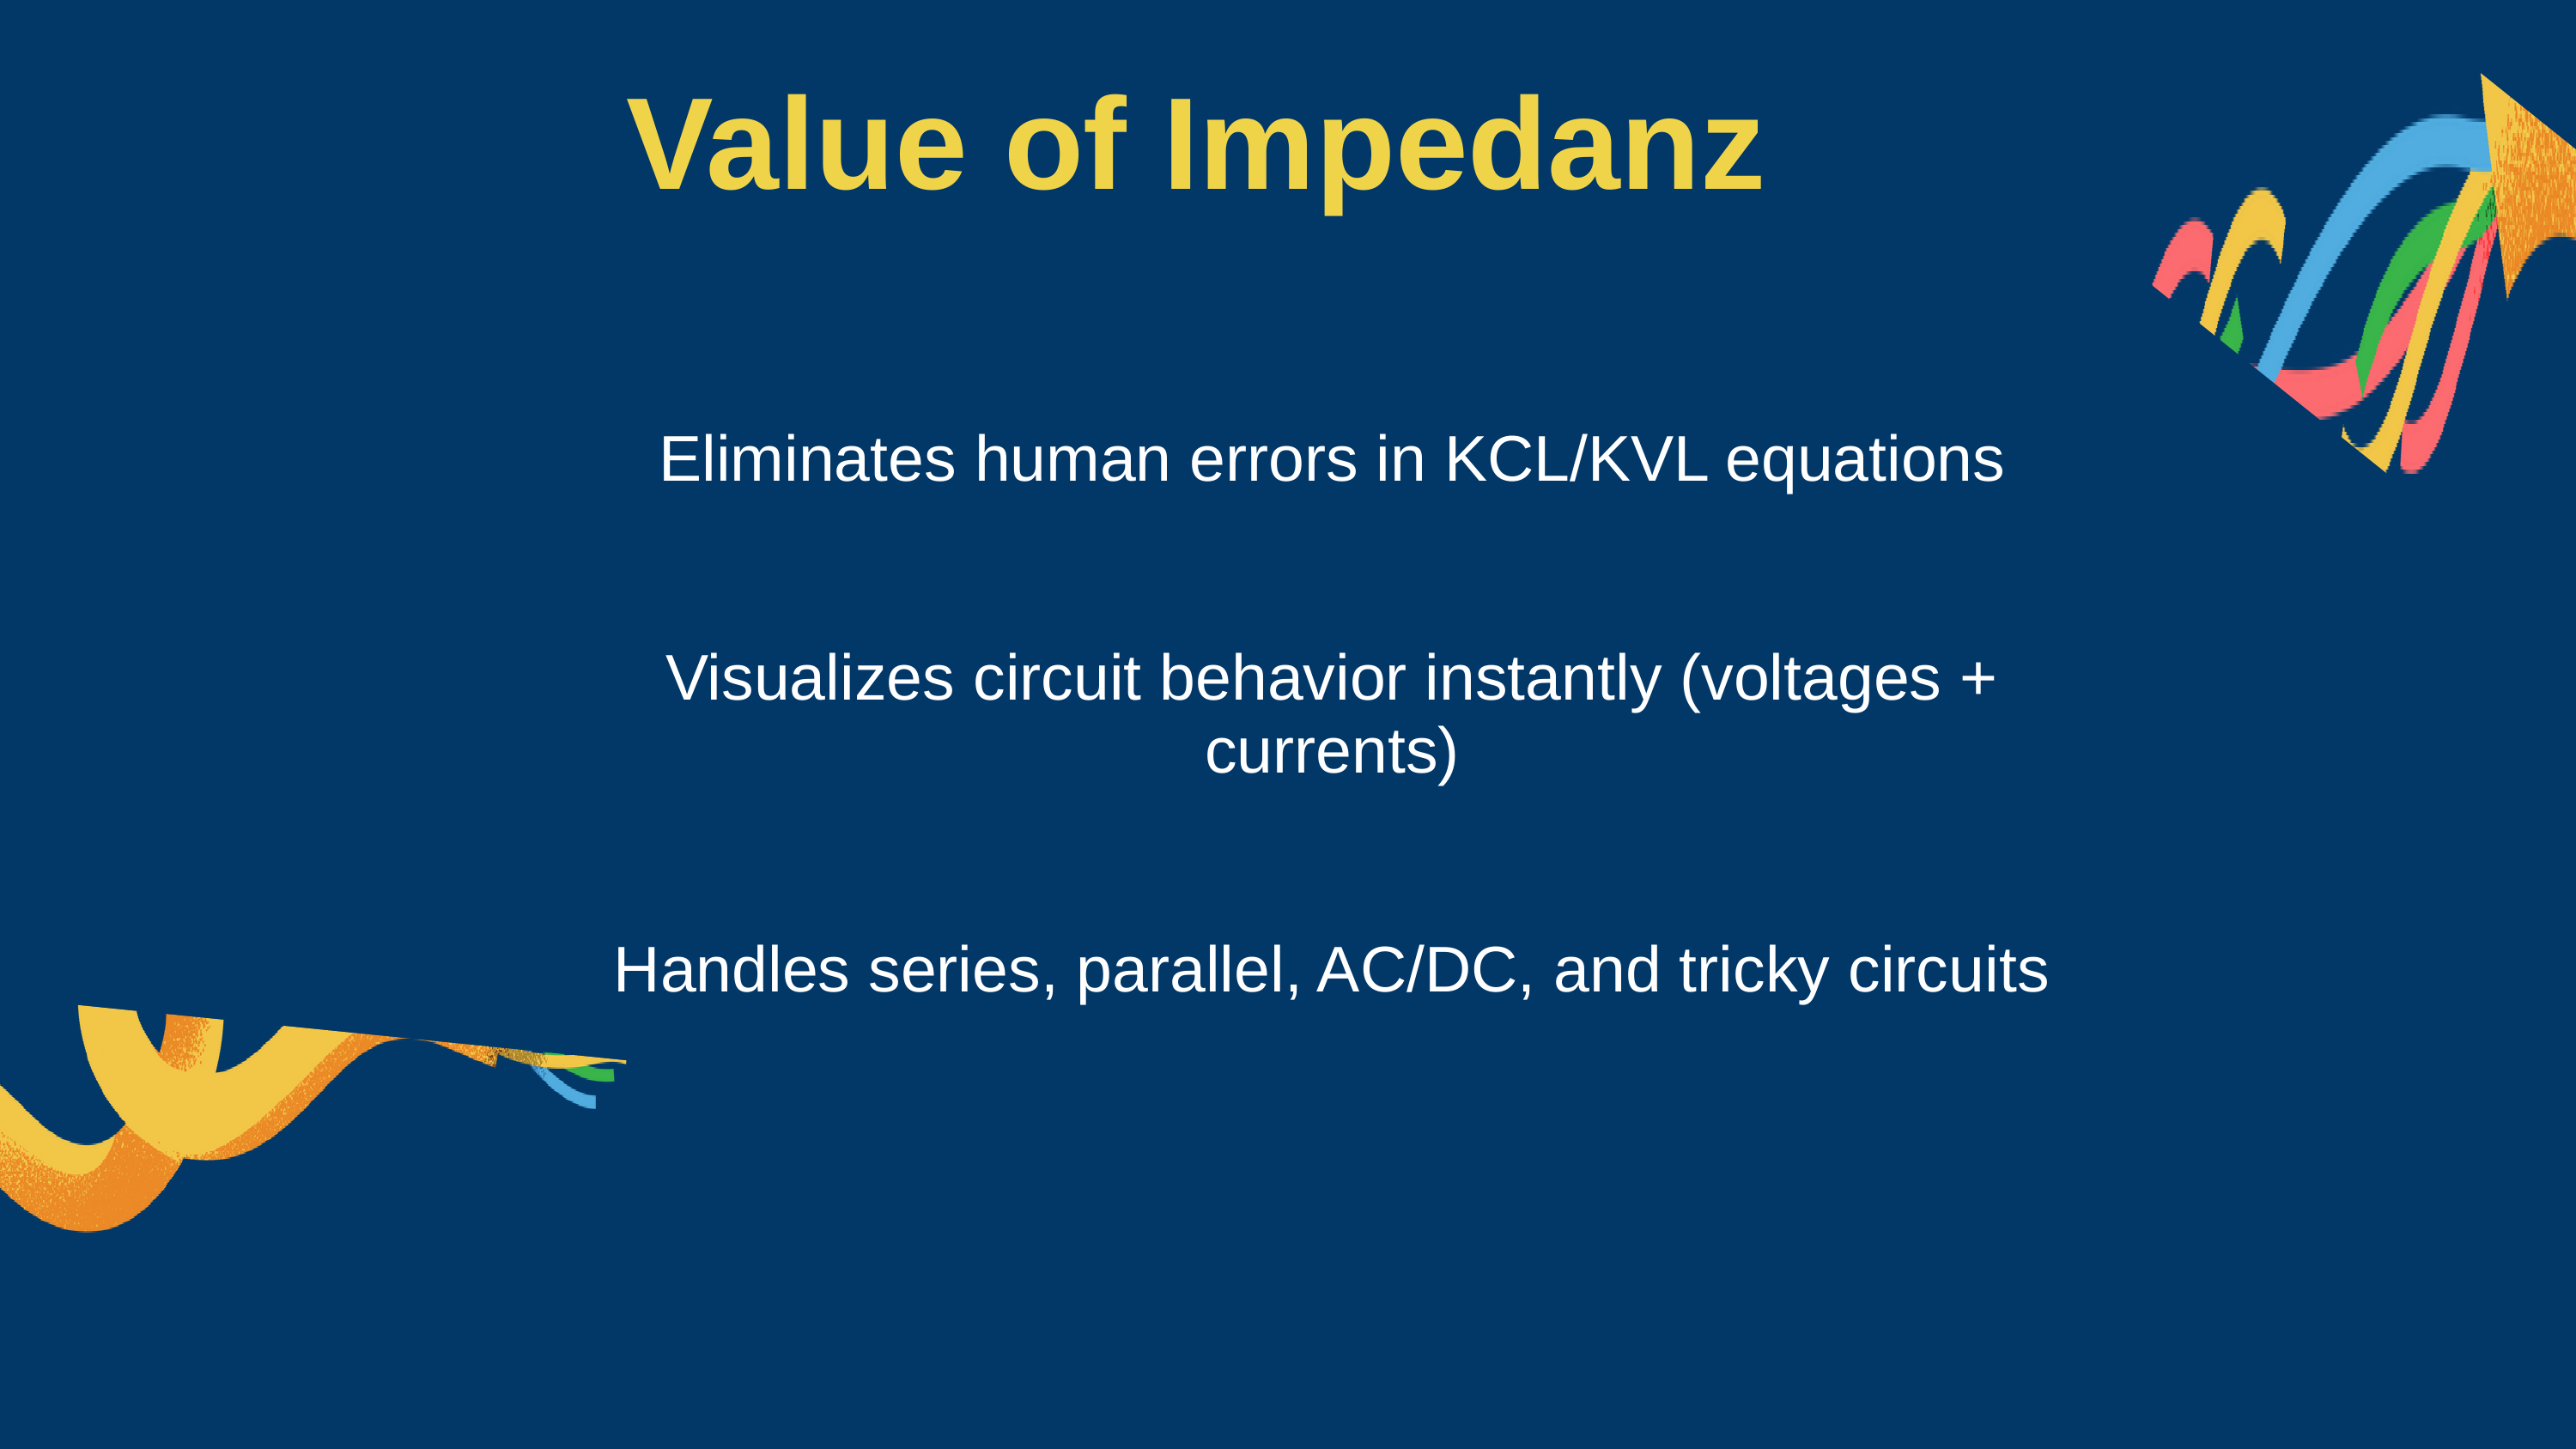

Value of Impedanz

Eliminates human errors in KCL/KVL equations

Visualizes circuit behavior instantly (voltages + currents)

Handles series, parallel, AC/DC, and tricky circuits